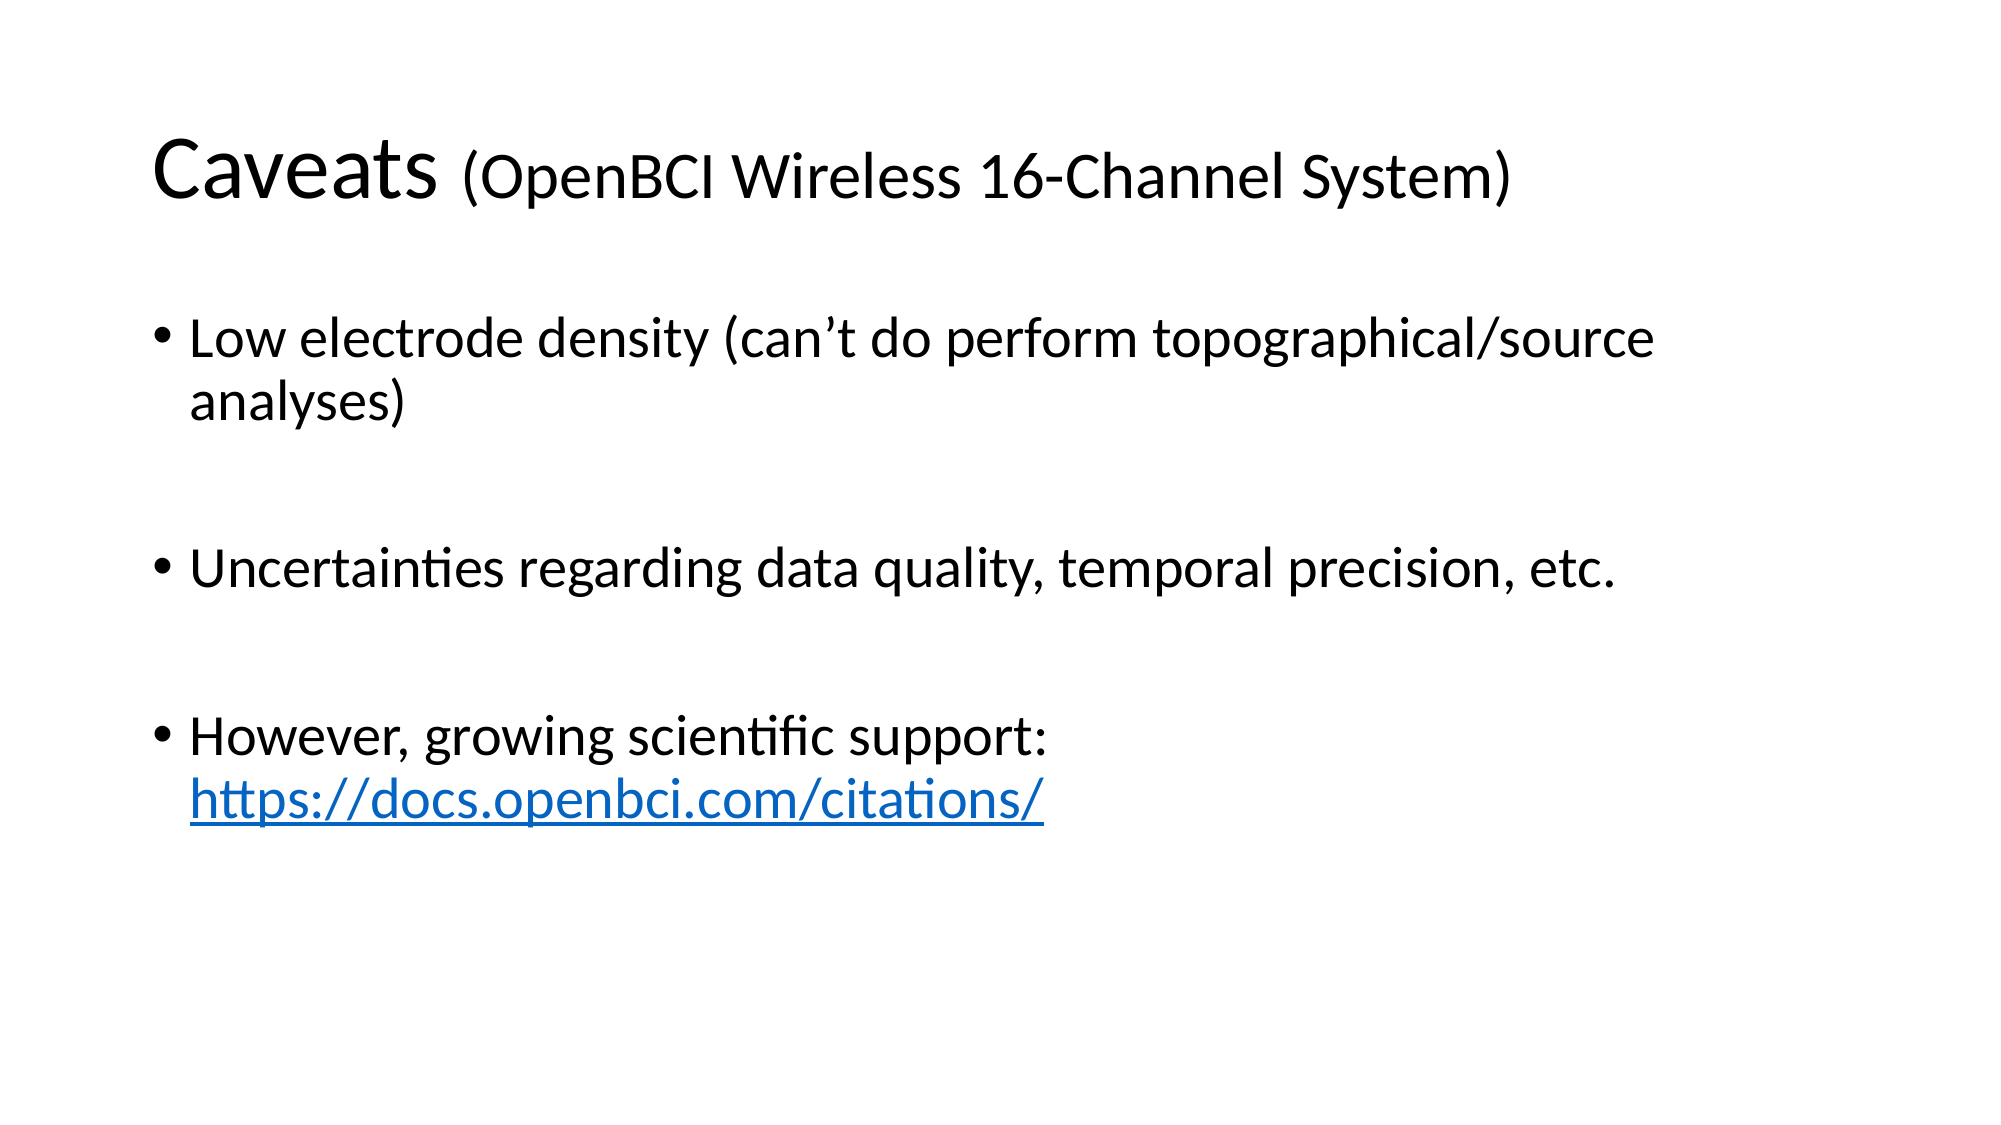

# Caveats (OpenBCI Wireless 16-Channel System)
Low electrode density (can’t do perform topographical/source analyses)

Uncertainties regarding data quality, temporal precision, etc.

However, growing scientific support: https://docs.openbci.com/citations/